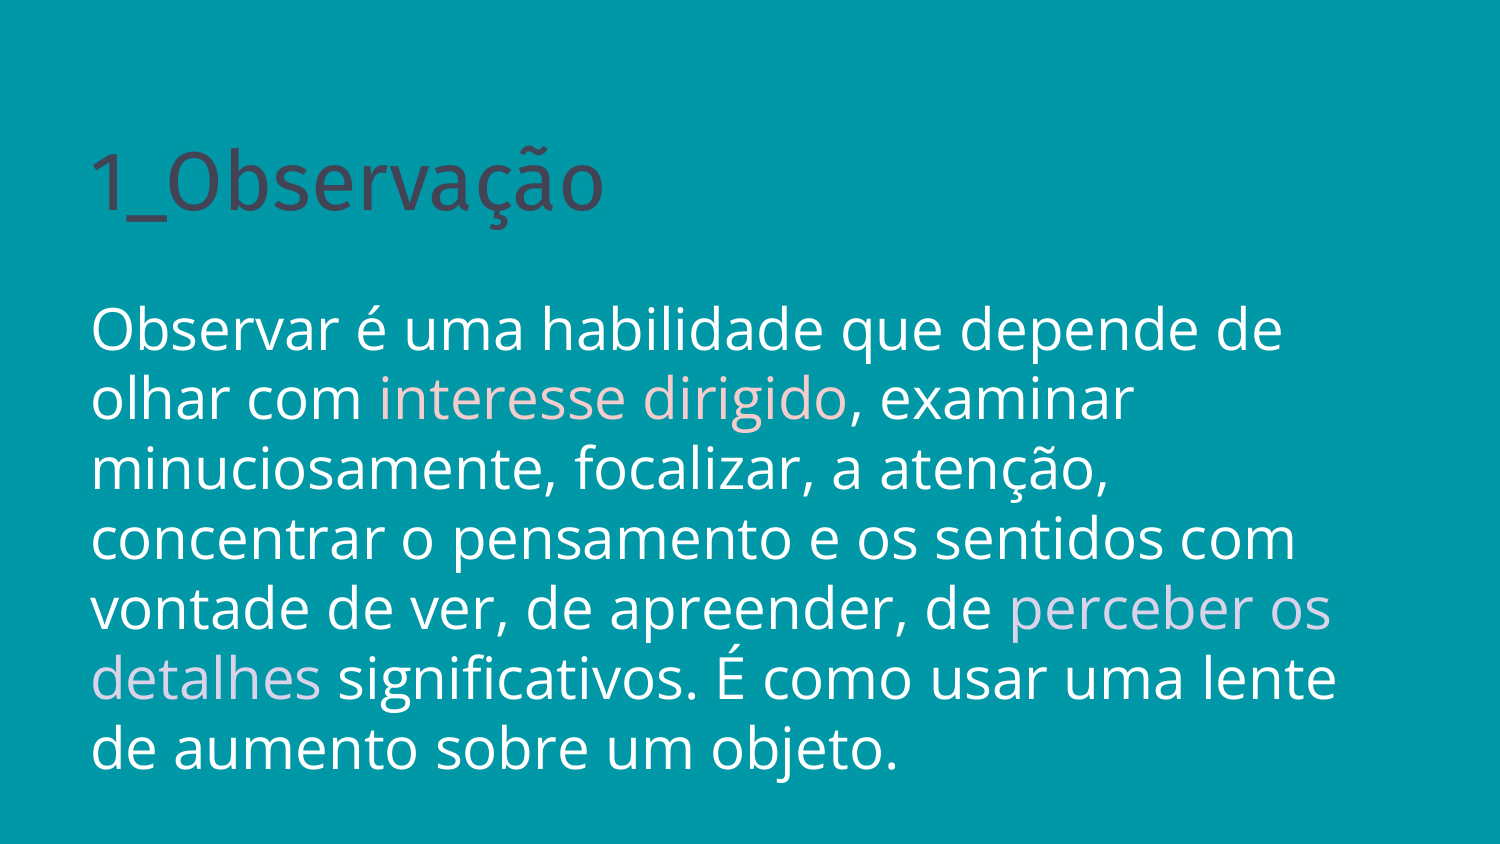

# 1_Observação
Observar é uma habilidade que depende de olhar com interesse dirigido, examinar minuciosamente, focalizar, a atenção, concentrar o pensamento e os sentidos com vontade de ver, de apreender, de perceber os detalhes significativos. É como usar uma lente de aumento sobre um objeto.